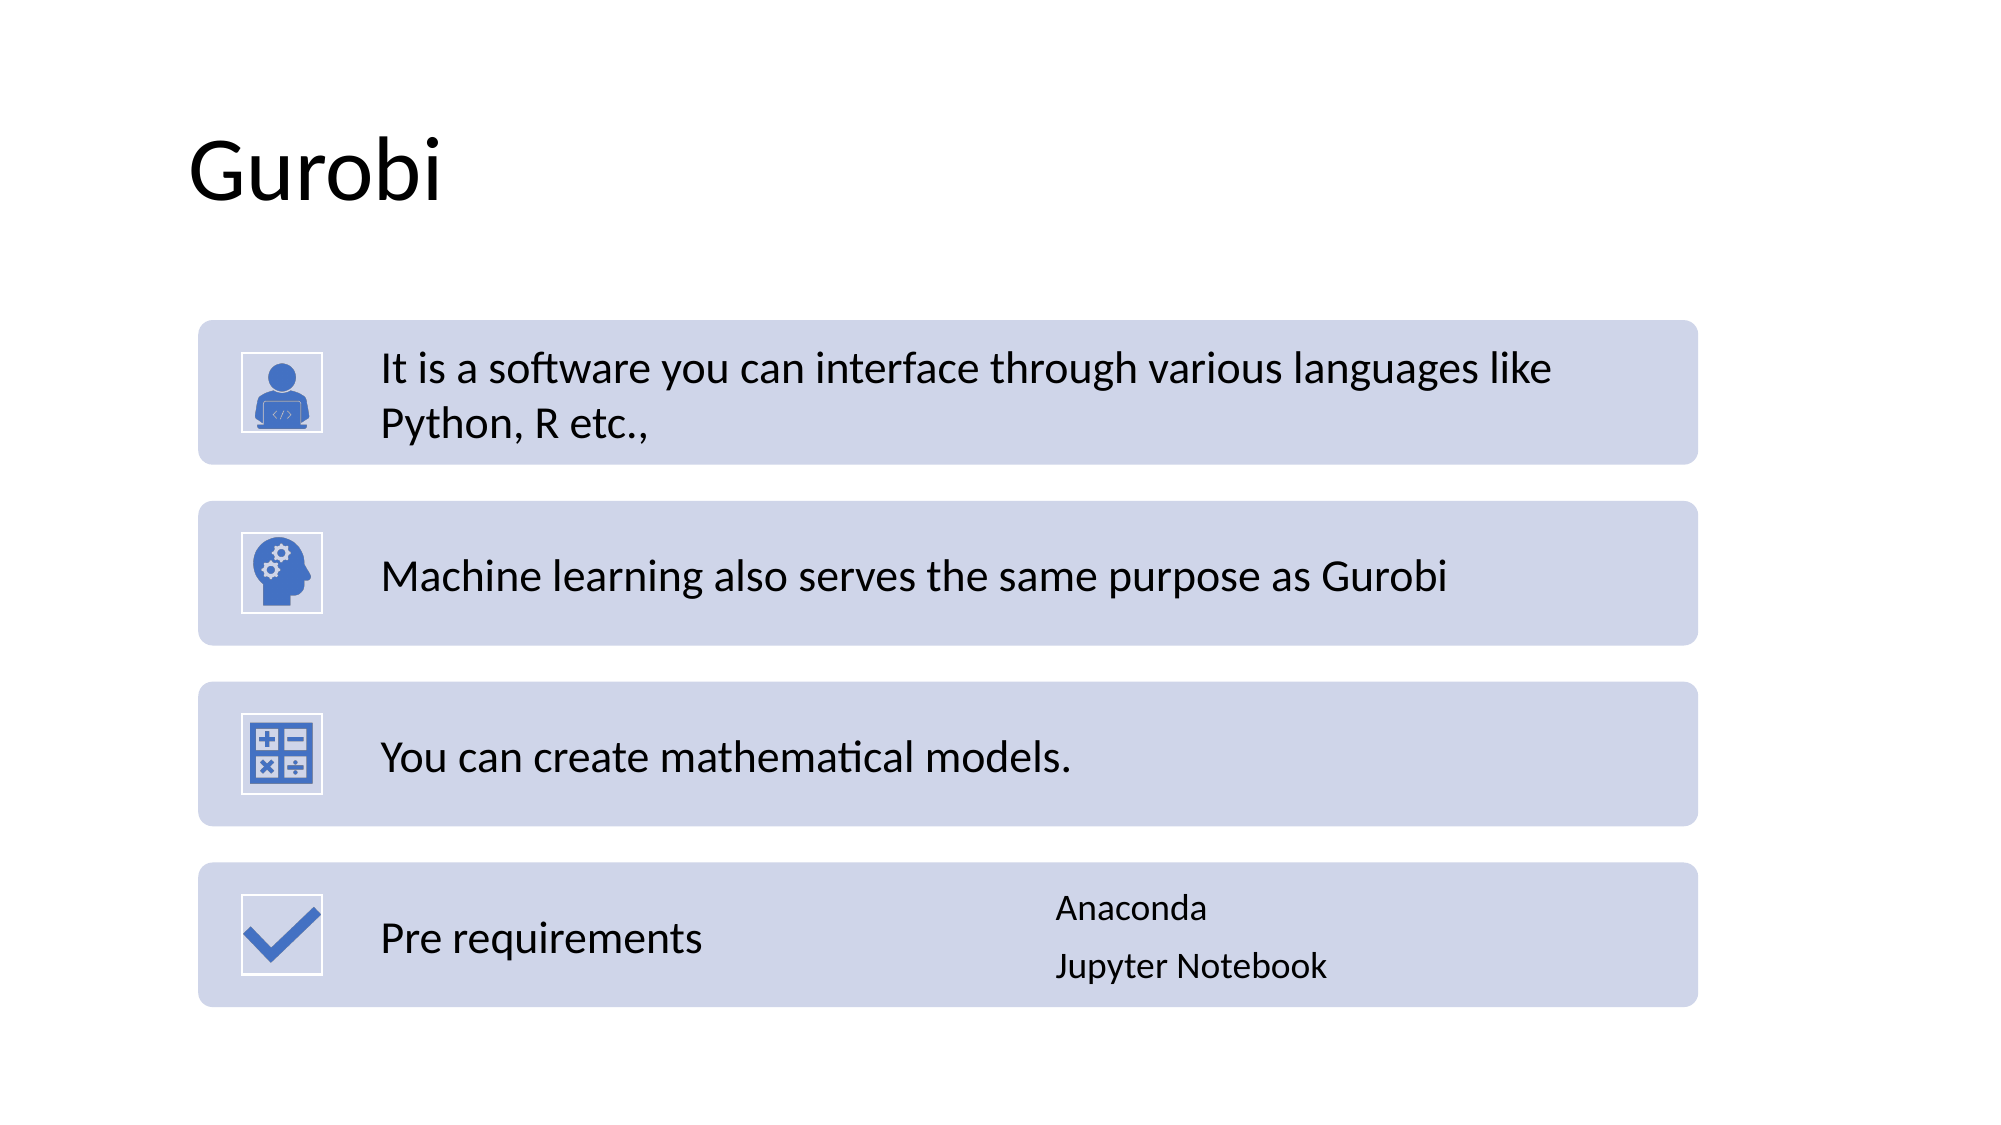

# Gurobi
It is a software you can interface through various languages like Python, R etc.,
Machine learning also serves the same purpose as Gurobi
You can create mathematical models.
Pre requirements
Anaconda
Jupyter Notebook